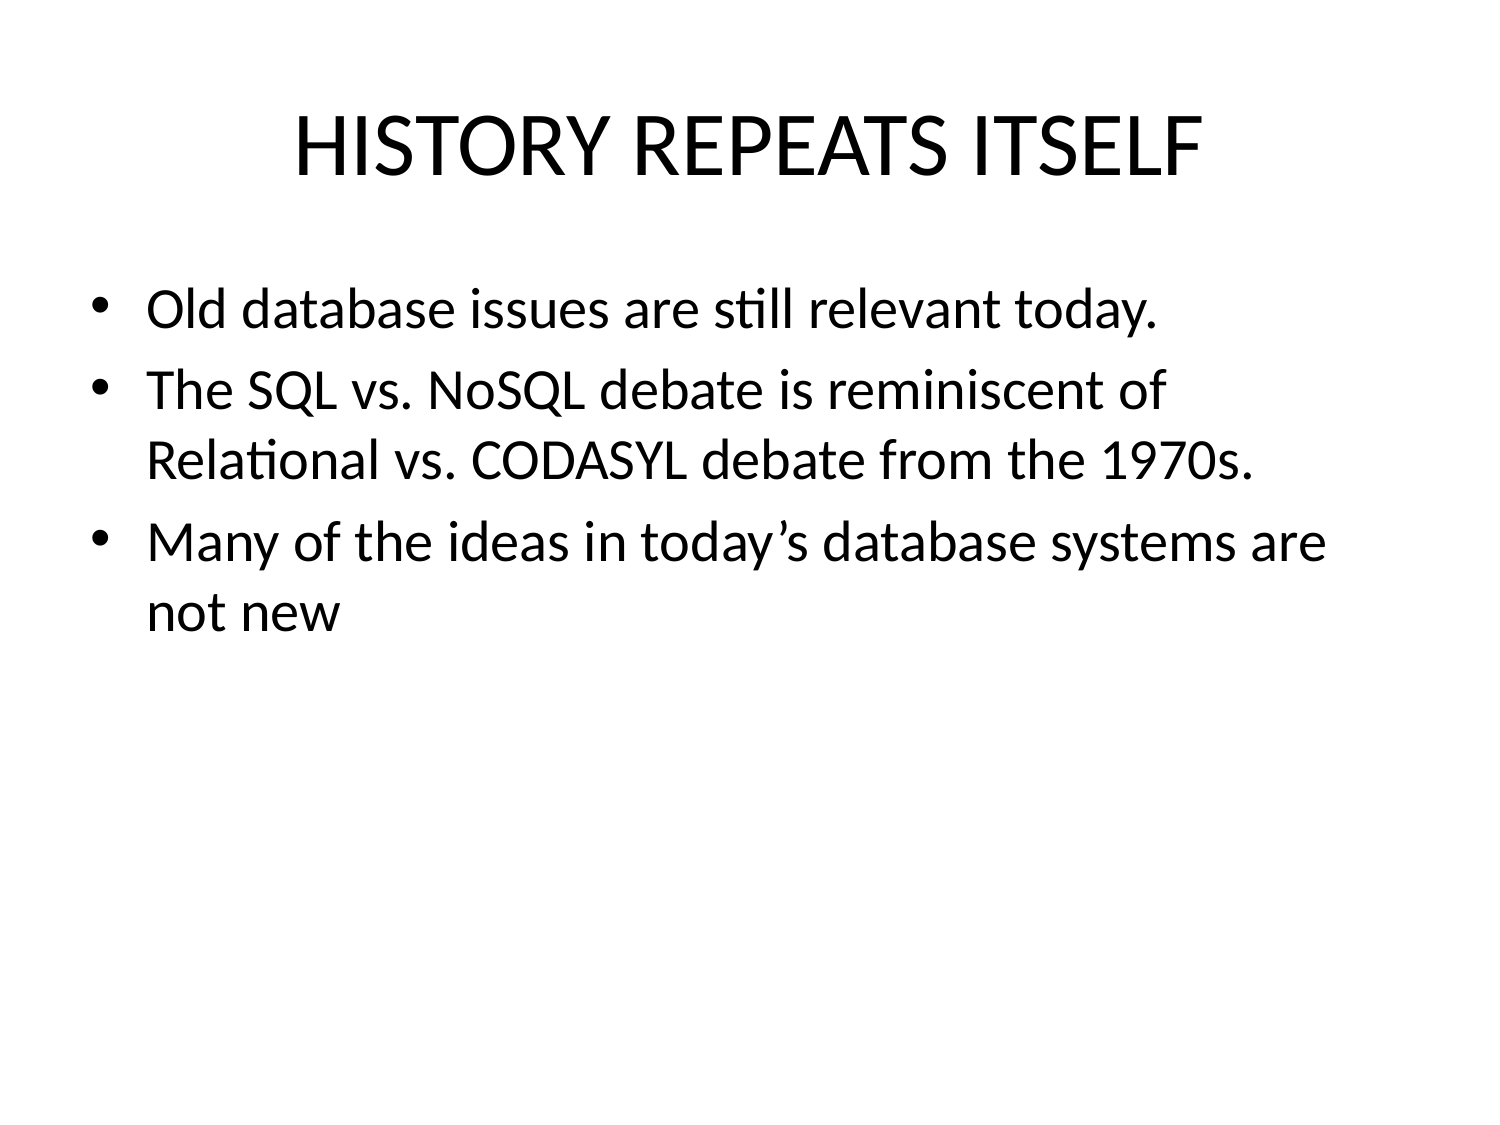

# HISTORY REPEATS ITSELF
Old database issues are still relevant today.
The SQL vs. NoSQL debate is reminiscent of Relational vs. CODASYL debate from the 1970s.
Many of the ideas in today’s database systems are not new